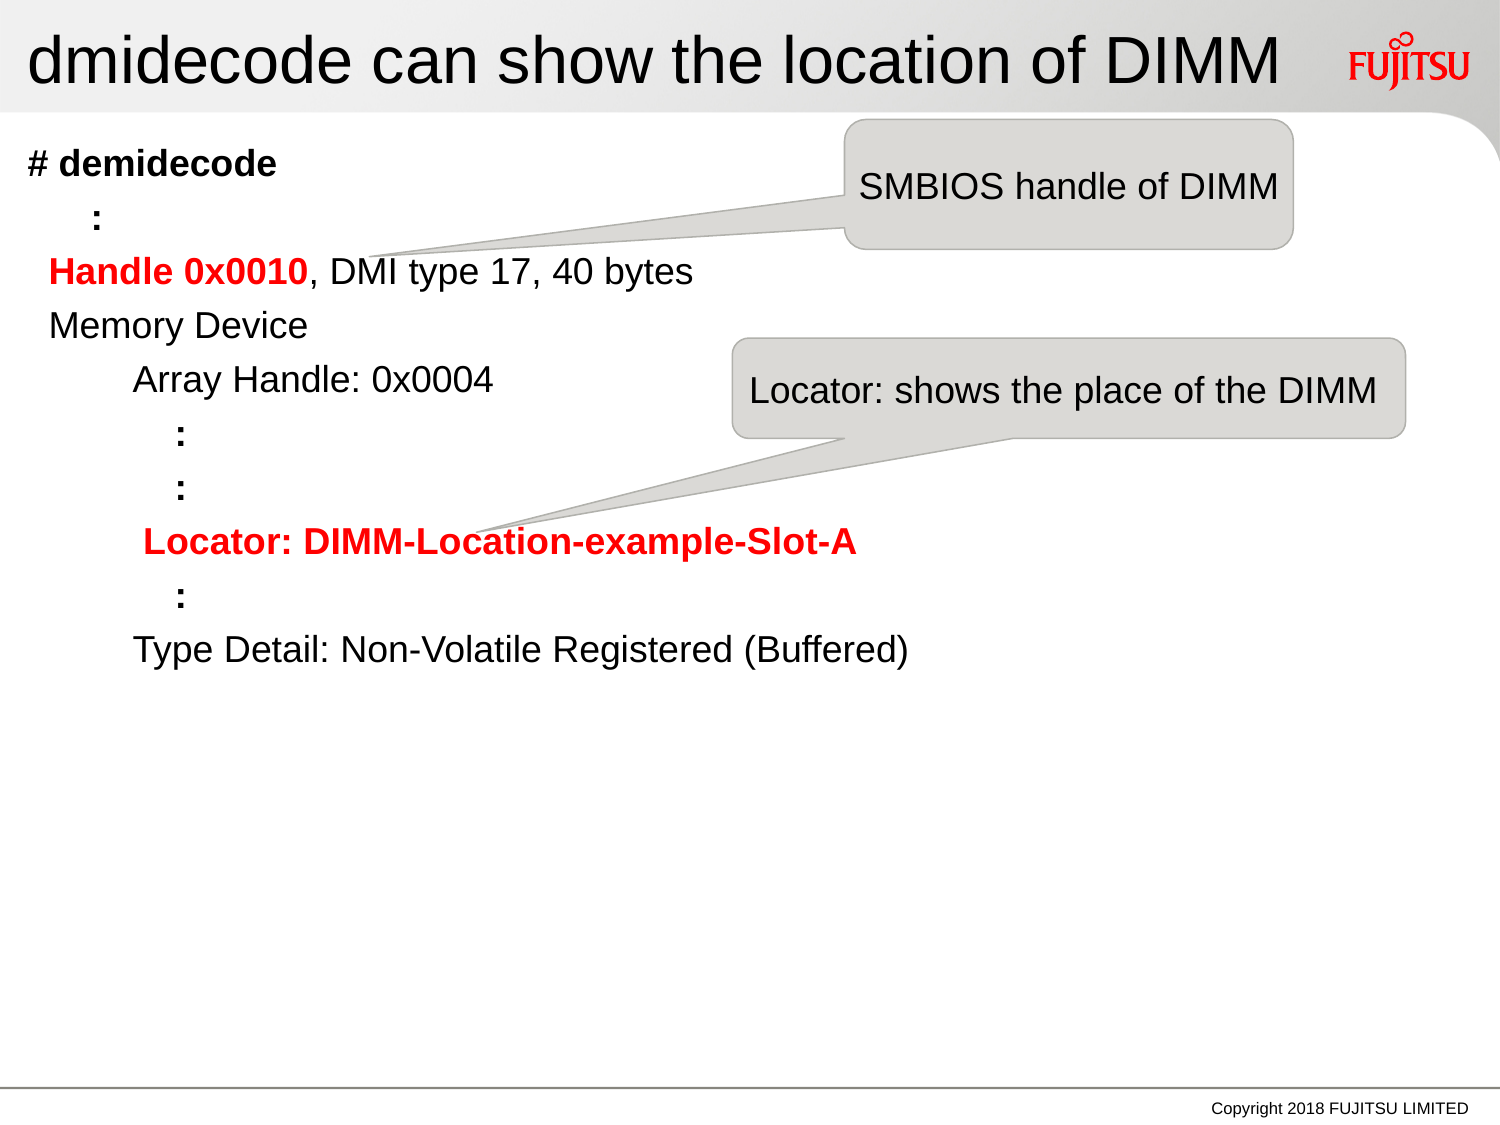

# dmidecode can show the location of DIMM
SMBIOS handle of DIMM
# demidecode
      :
  Handle 0x0010, DMI type 17, 40 bytes
  Memory Device
          Array Handle: 0x0004
              :
              :
           Locator: DIMM-Location-example-Slot-A
              :
          Type Detail: Non-Volatile Registered (Buffered)
Locator: shows the place of the DIMM
Copyright 2018 FUJITSU LIMITED